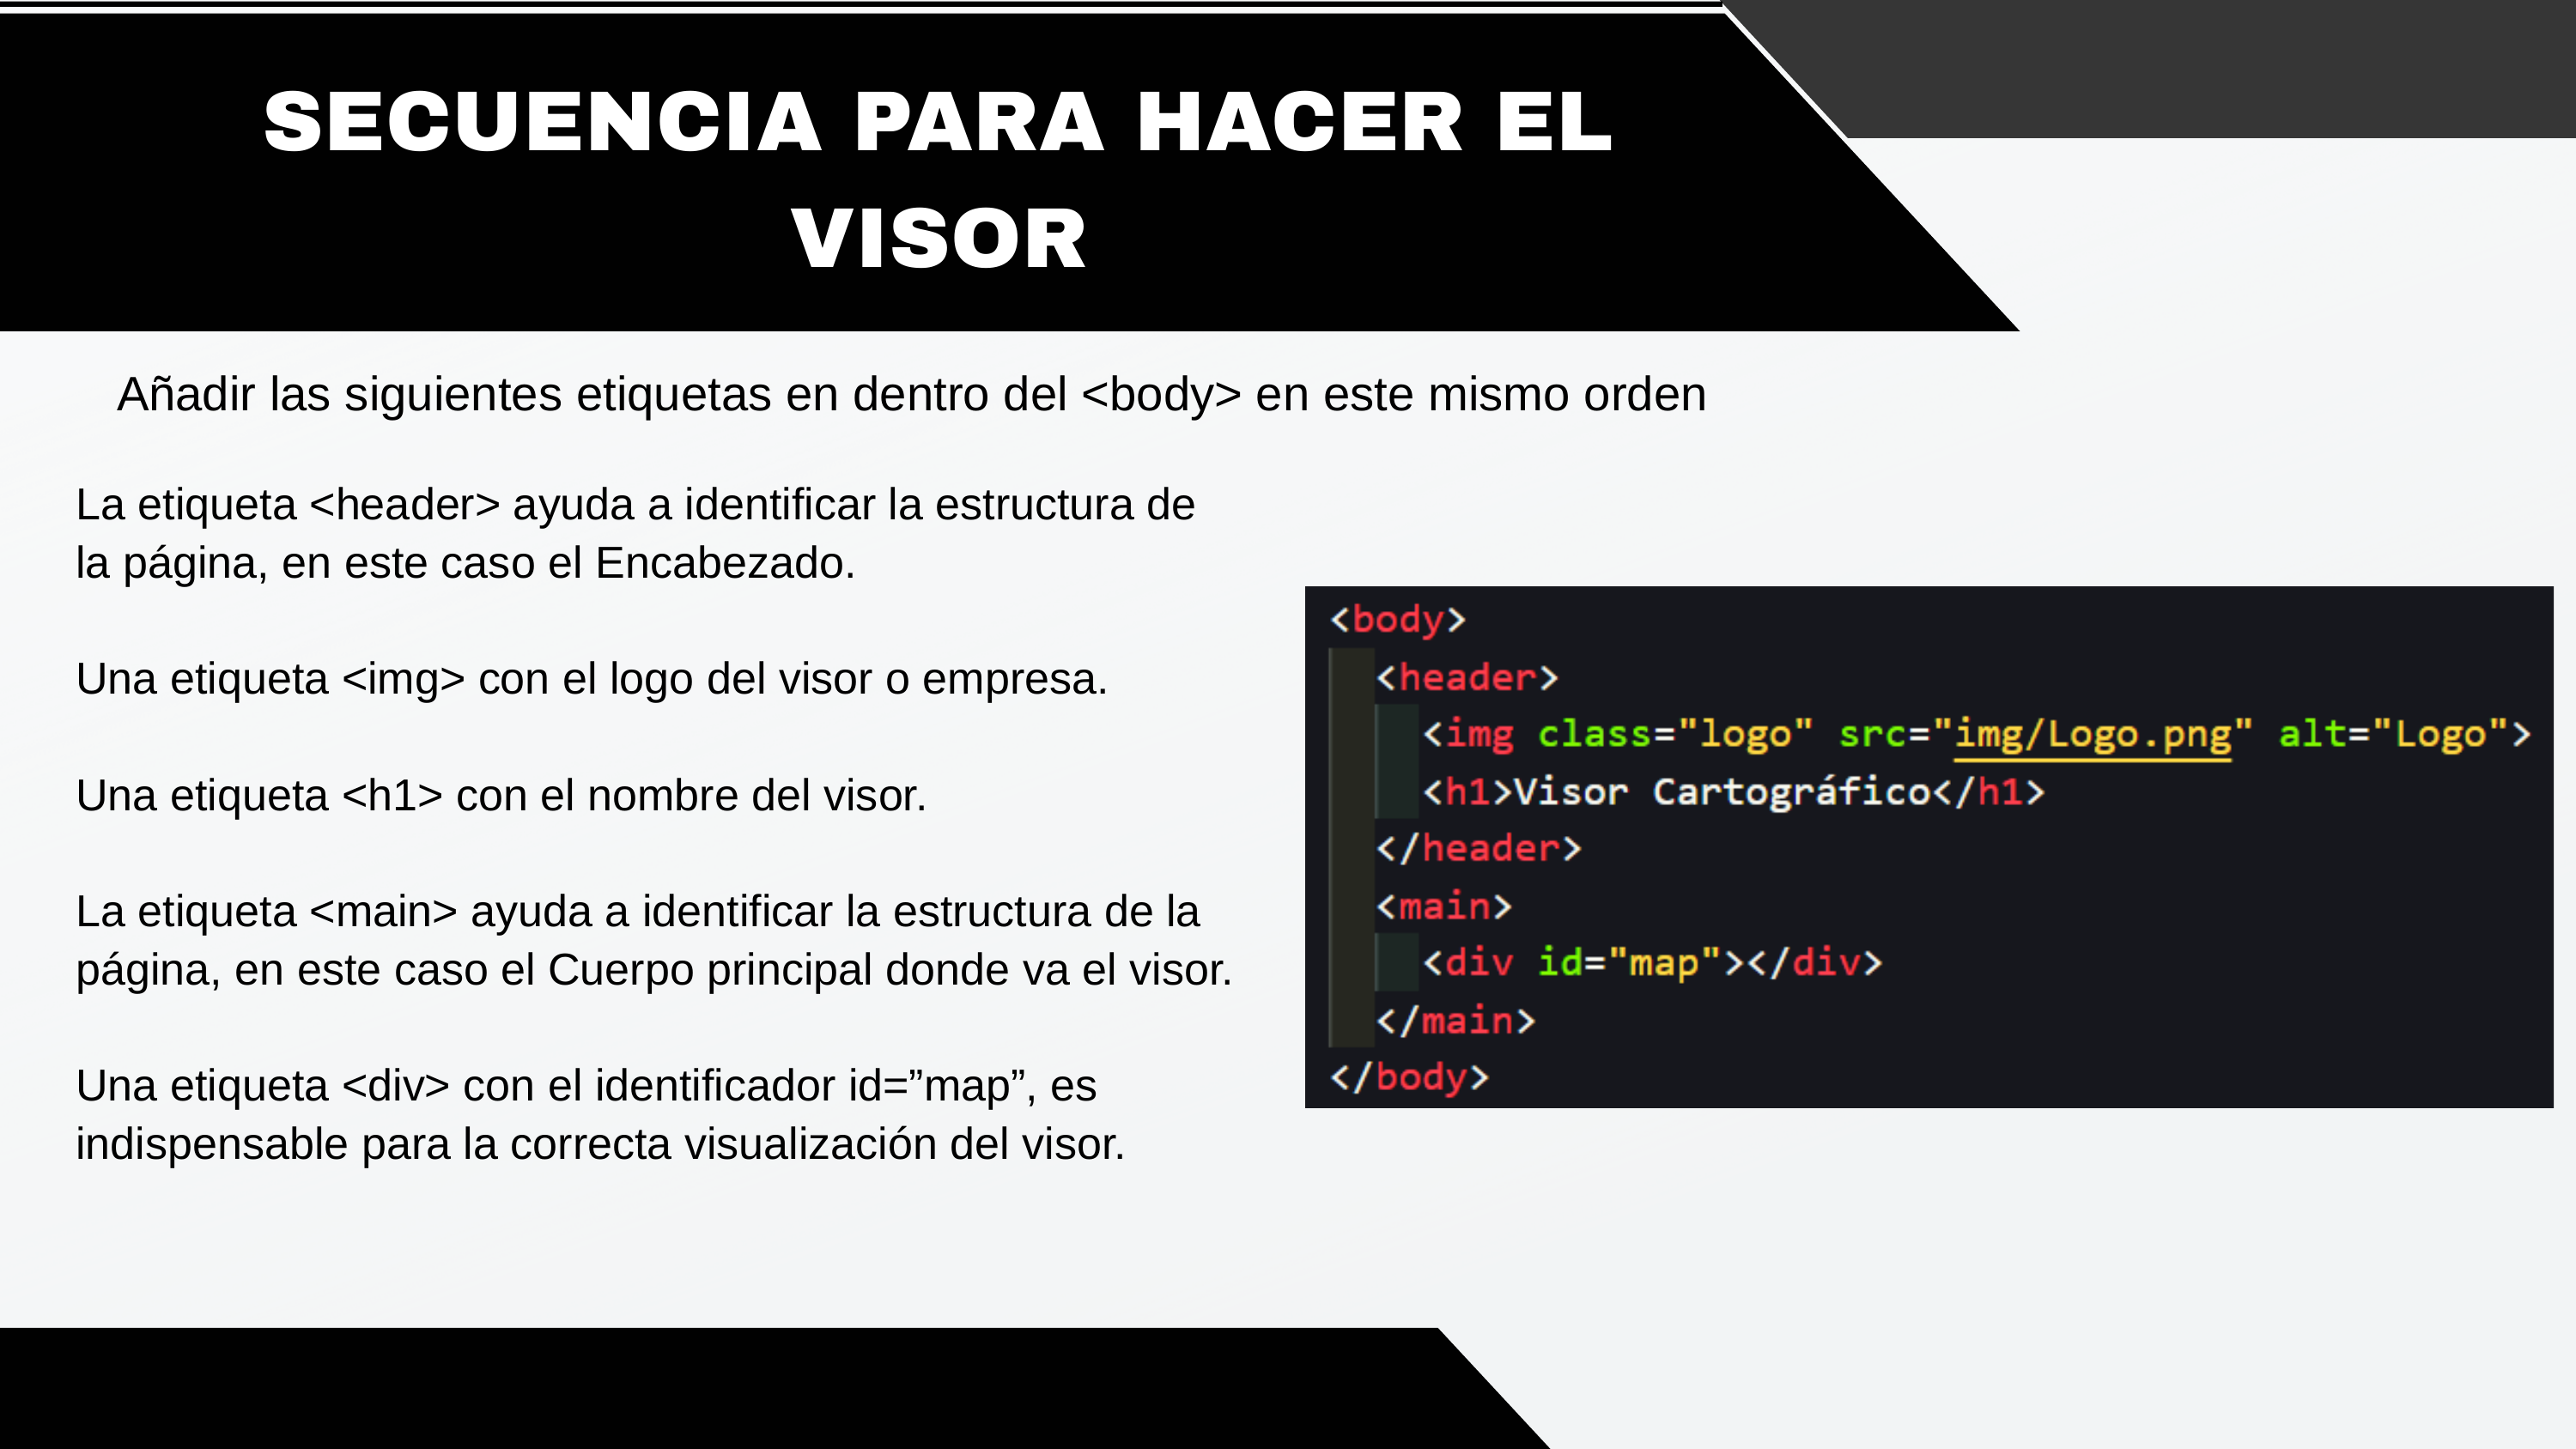

SECUENCIA PARA HACER EL VISOR
Añadir las siguientes etiquetas en dentro del <body> en este mismo orden
La etiqueta <header> ayuda a identificar la estructura de la página, en este caso el Encabezado.

Una etiqueta <img> con el logo del visor o empresa.

Una etiqueta <h1> con el nombre del visor.

La etiqueta <main> ayuda a identificar la estructura de la página, en este caso el Cuerpo principal donde va el visor.

Una etiqueta <div> con el identificador id=”map”, es indispensable para la correcta visualización del visor.